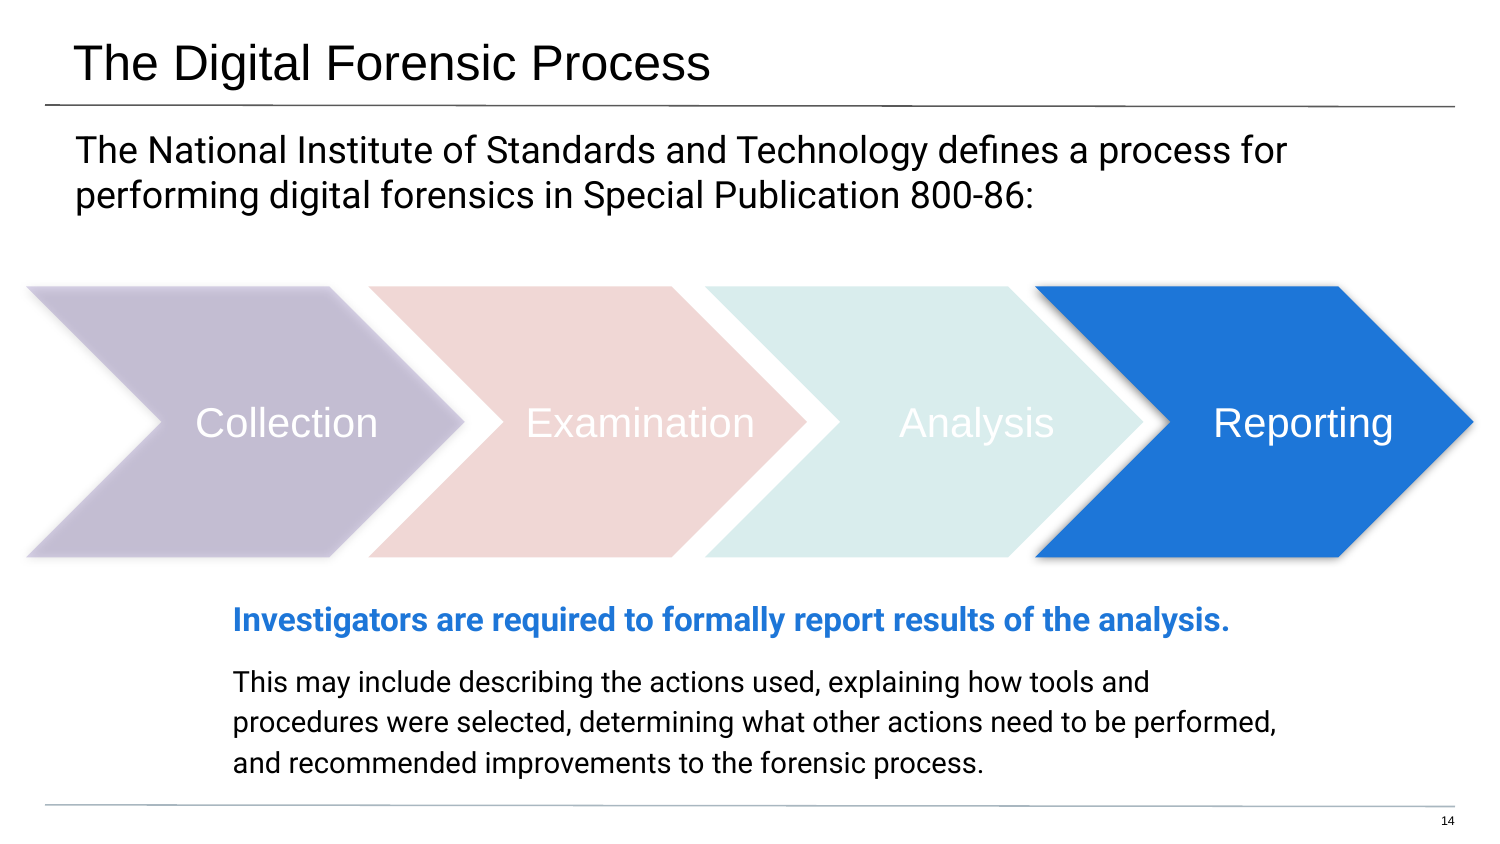

# The Digital Forensic Process
The National Institute of Standards and Technology defines a process for performing digital forensics in Special Publication 800-86:

Examination
Analysis
Reporting
Collection
Investigators are required to formally report results of the analysis.
This may include describing the actions used, explaining how tools and procedures were selected, determining what other actions need to be performed, and recommended improvements to the forensic process.
14